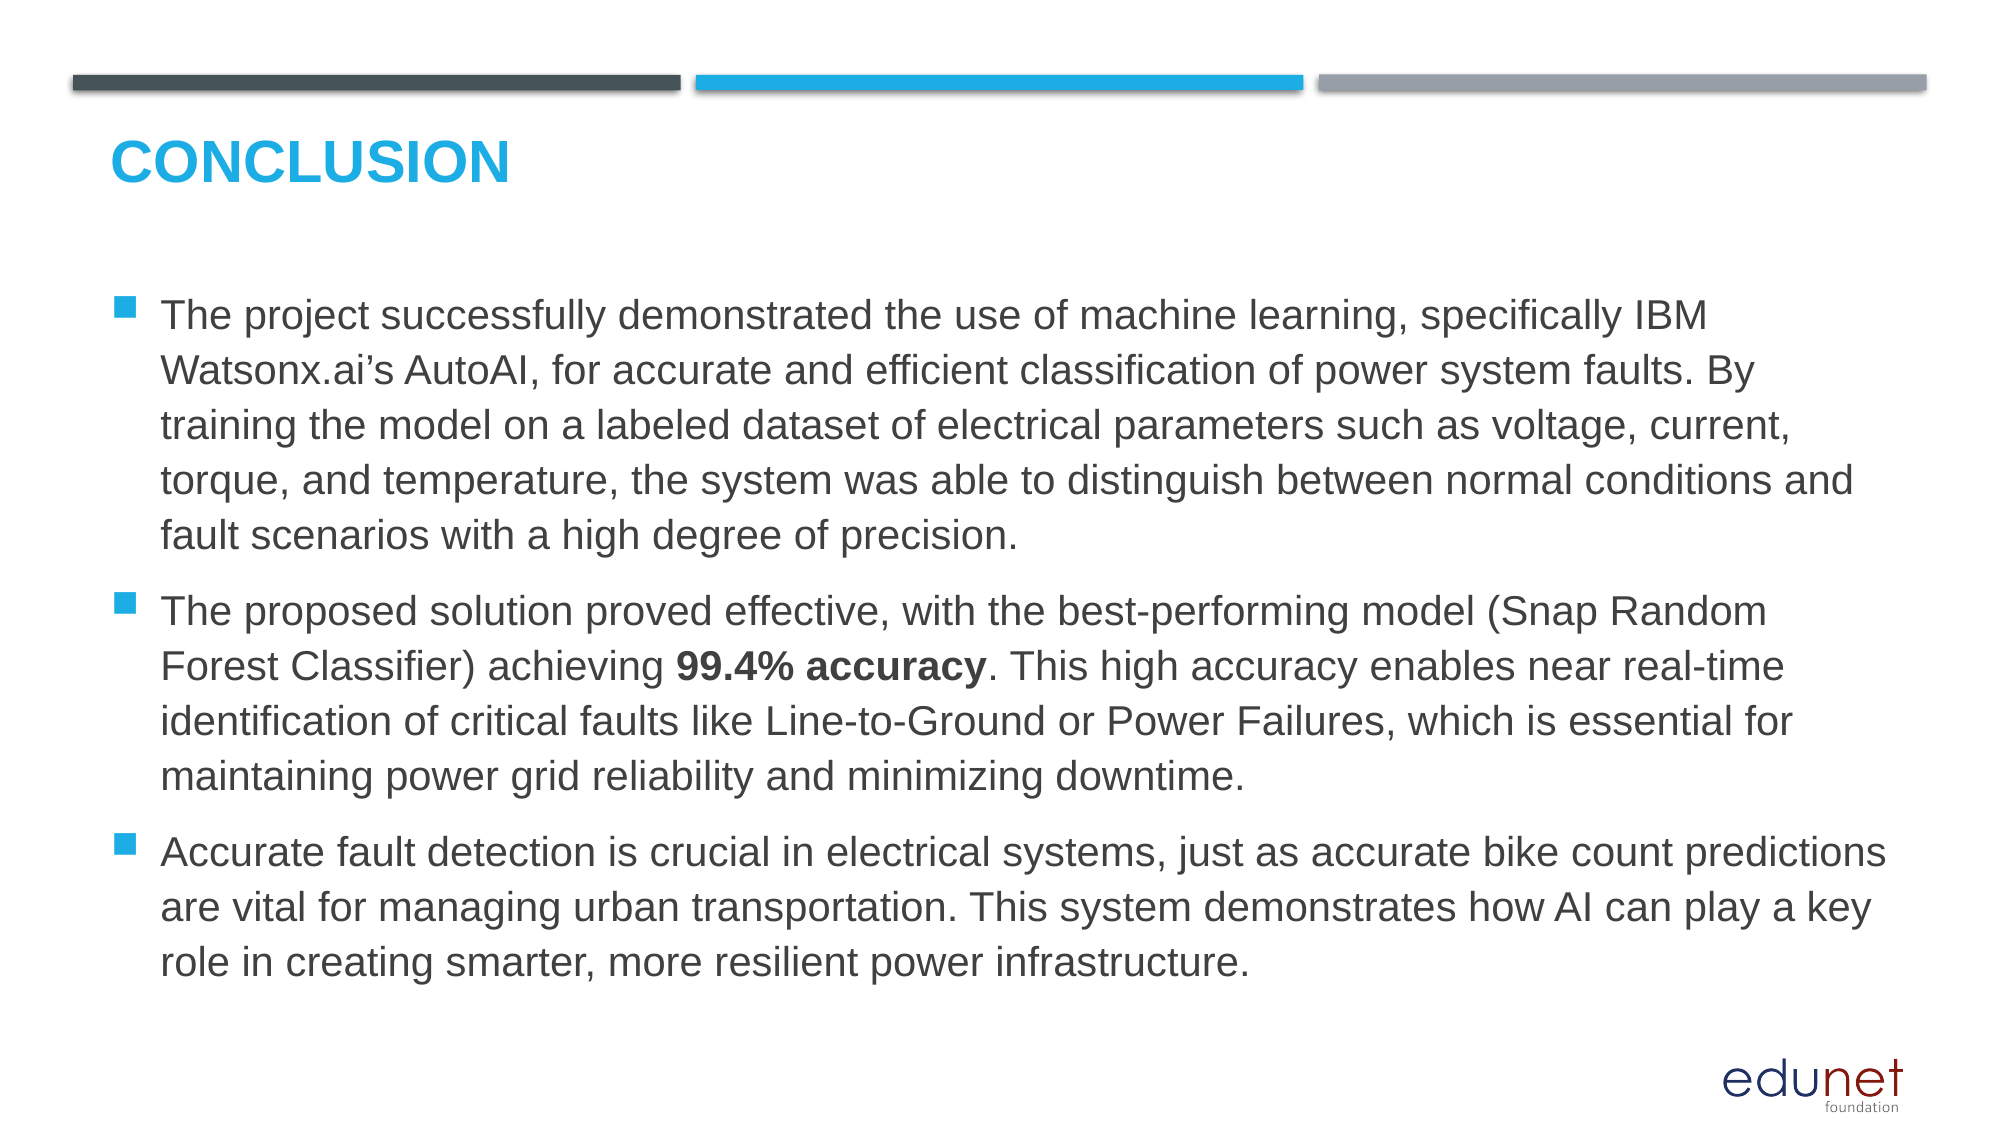

# Conclusion
The project successfully demonstrated the use of machine learning, specifically IBM Watsonx.ai’s AutoAI, for accurate and efficient classification of power system faults. By training the model on a labeled dataset of electrical parameters such as voltage, current, torque, and temperature, the system was able to distinguish between normal conditions and fault scenarios with a high degree of precision.
The proposed solution proved effective, with the best-performing model (Snap Random Forest Classifier) achieving 99.4% accuracy. This high accuracy enables near real-time identification of critical faults like Line-to-Ground or Power Failures, which is essential for maintaining power grid reliability and minimizing downtime.
Accurate fault detection is crucial in electrical systems, just as accurate bike count predictions are vital for managing urban transportation. This system demonstrates how AI can play a key role in creating smarter, more resilient power infrastructure.